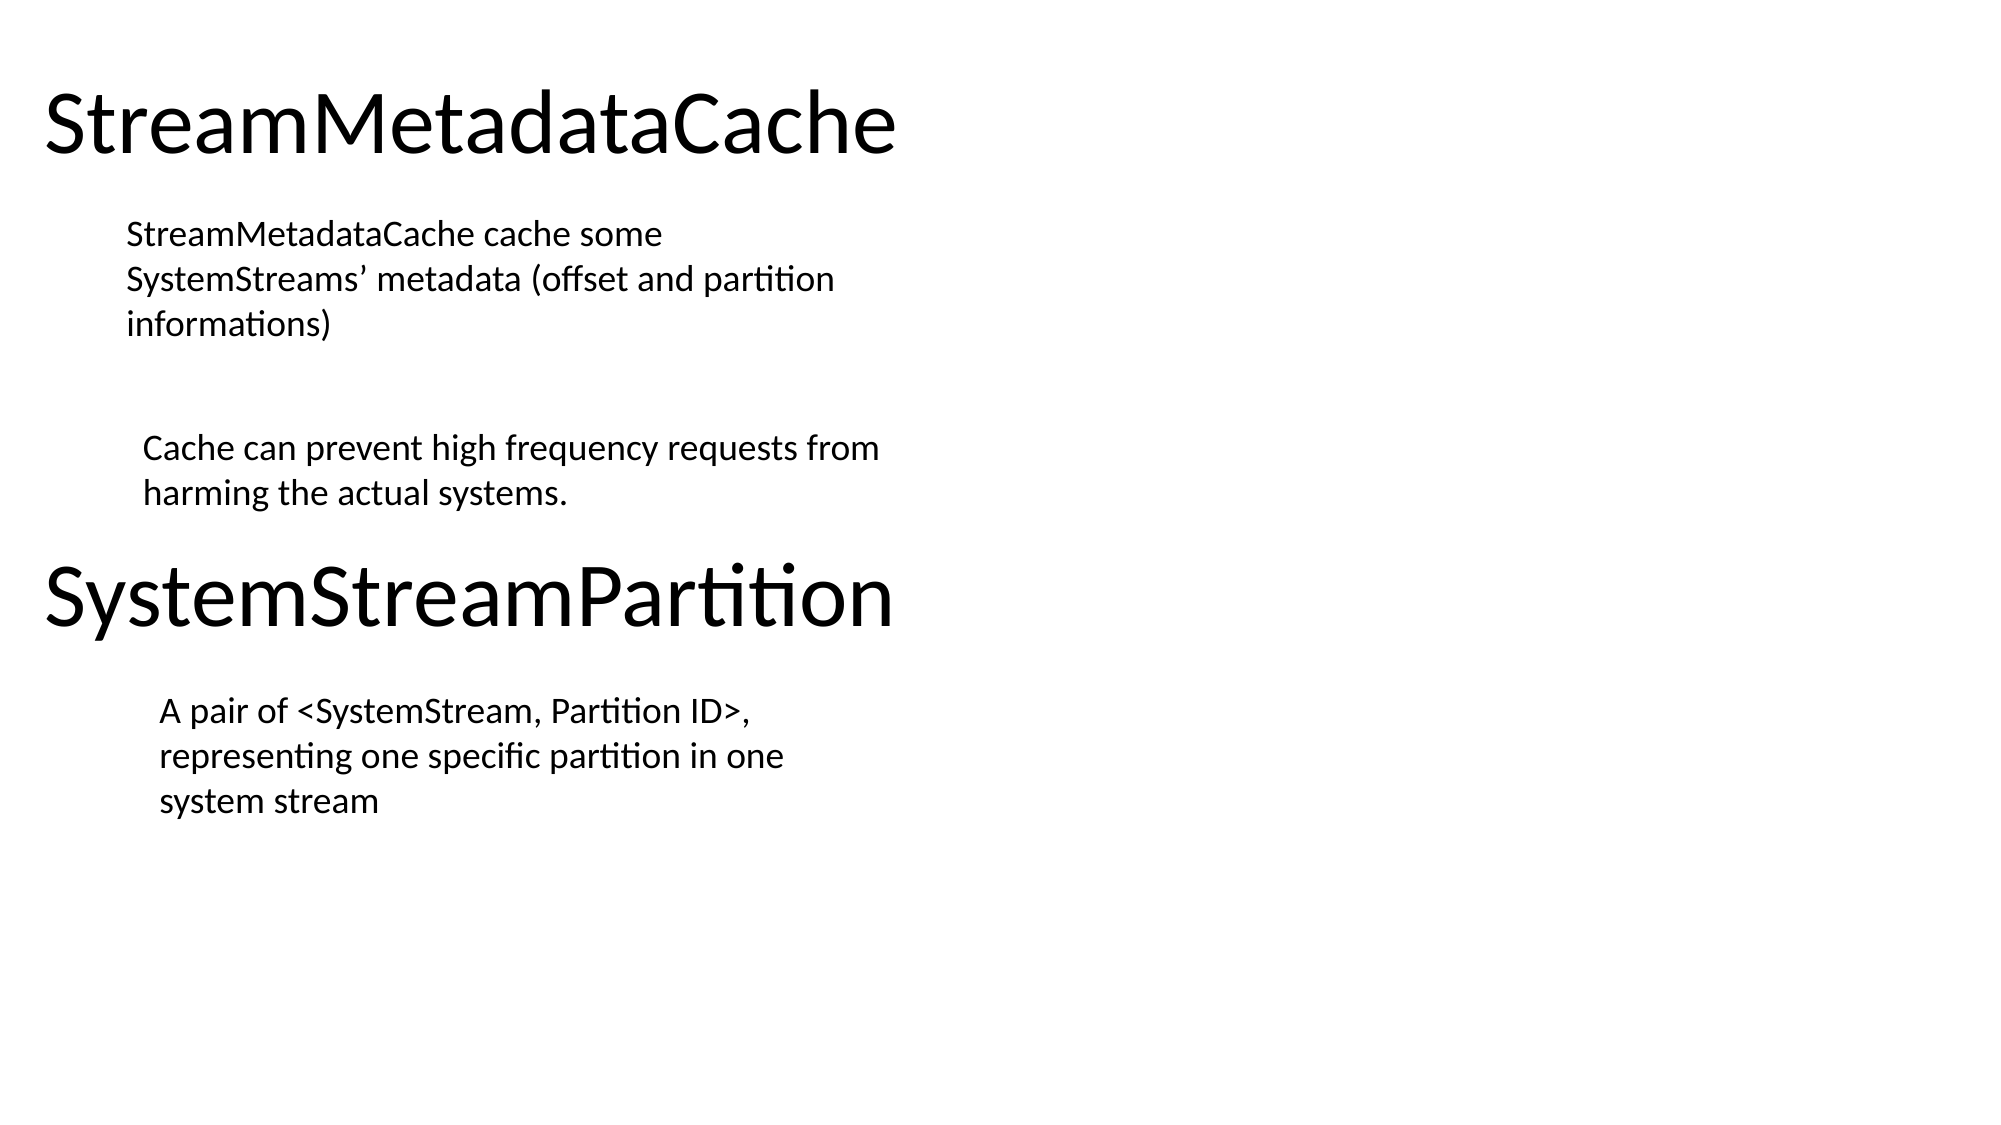

# StreamMetadataCache
StreamMetadataCache cache some SystemStreams’ metadata (offset and partition informations)
Cache can prevent high frequency requests from harming the actual systems.
SystemStreamPartition
A pair of <SystemStream, Partition ID>, representing one specific partition in one system stream